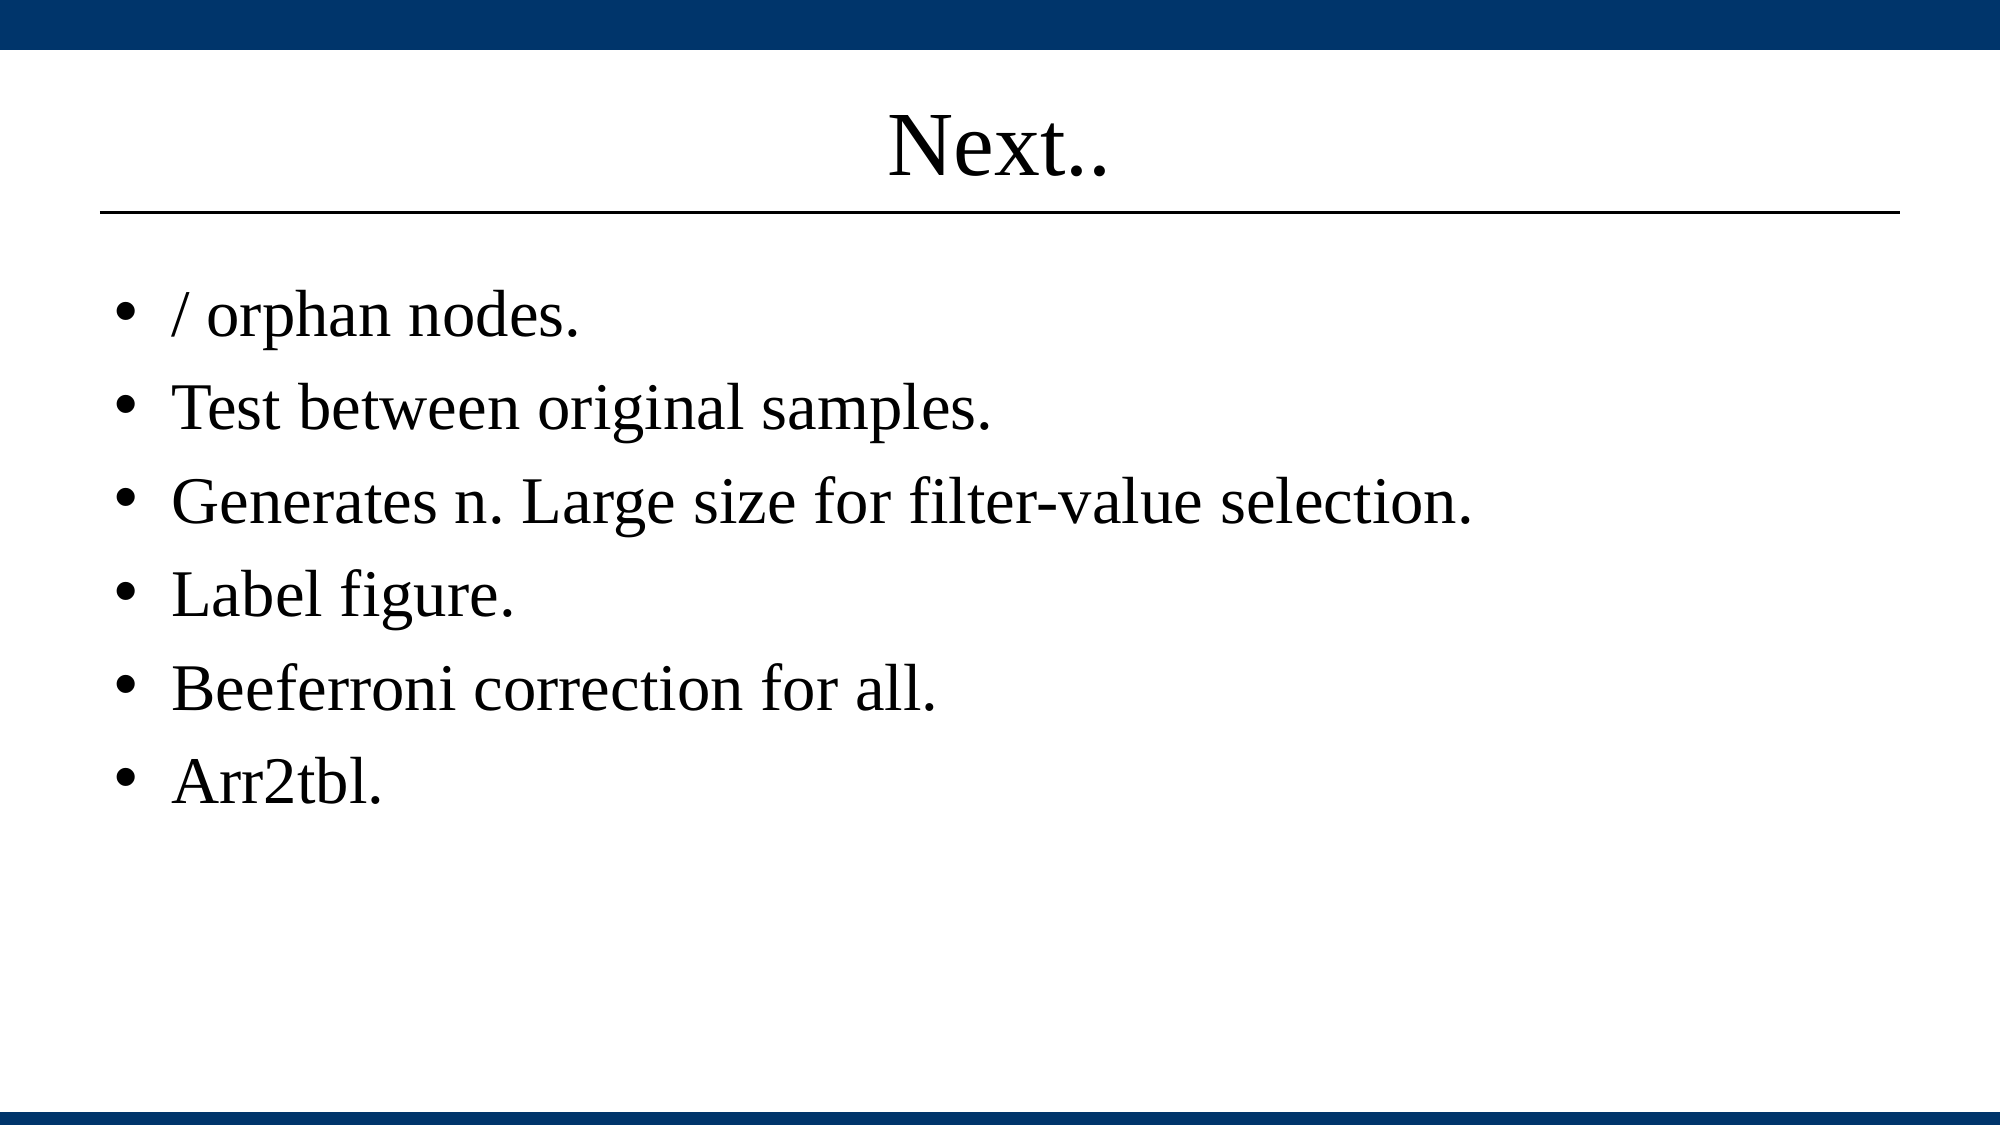

# Next..
/ orphan nodes.
Test between original samples.
Generates n. Large size for filter-value selection.
Label figure.
Beeferroni correction for all.
Arr2tbl.